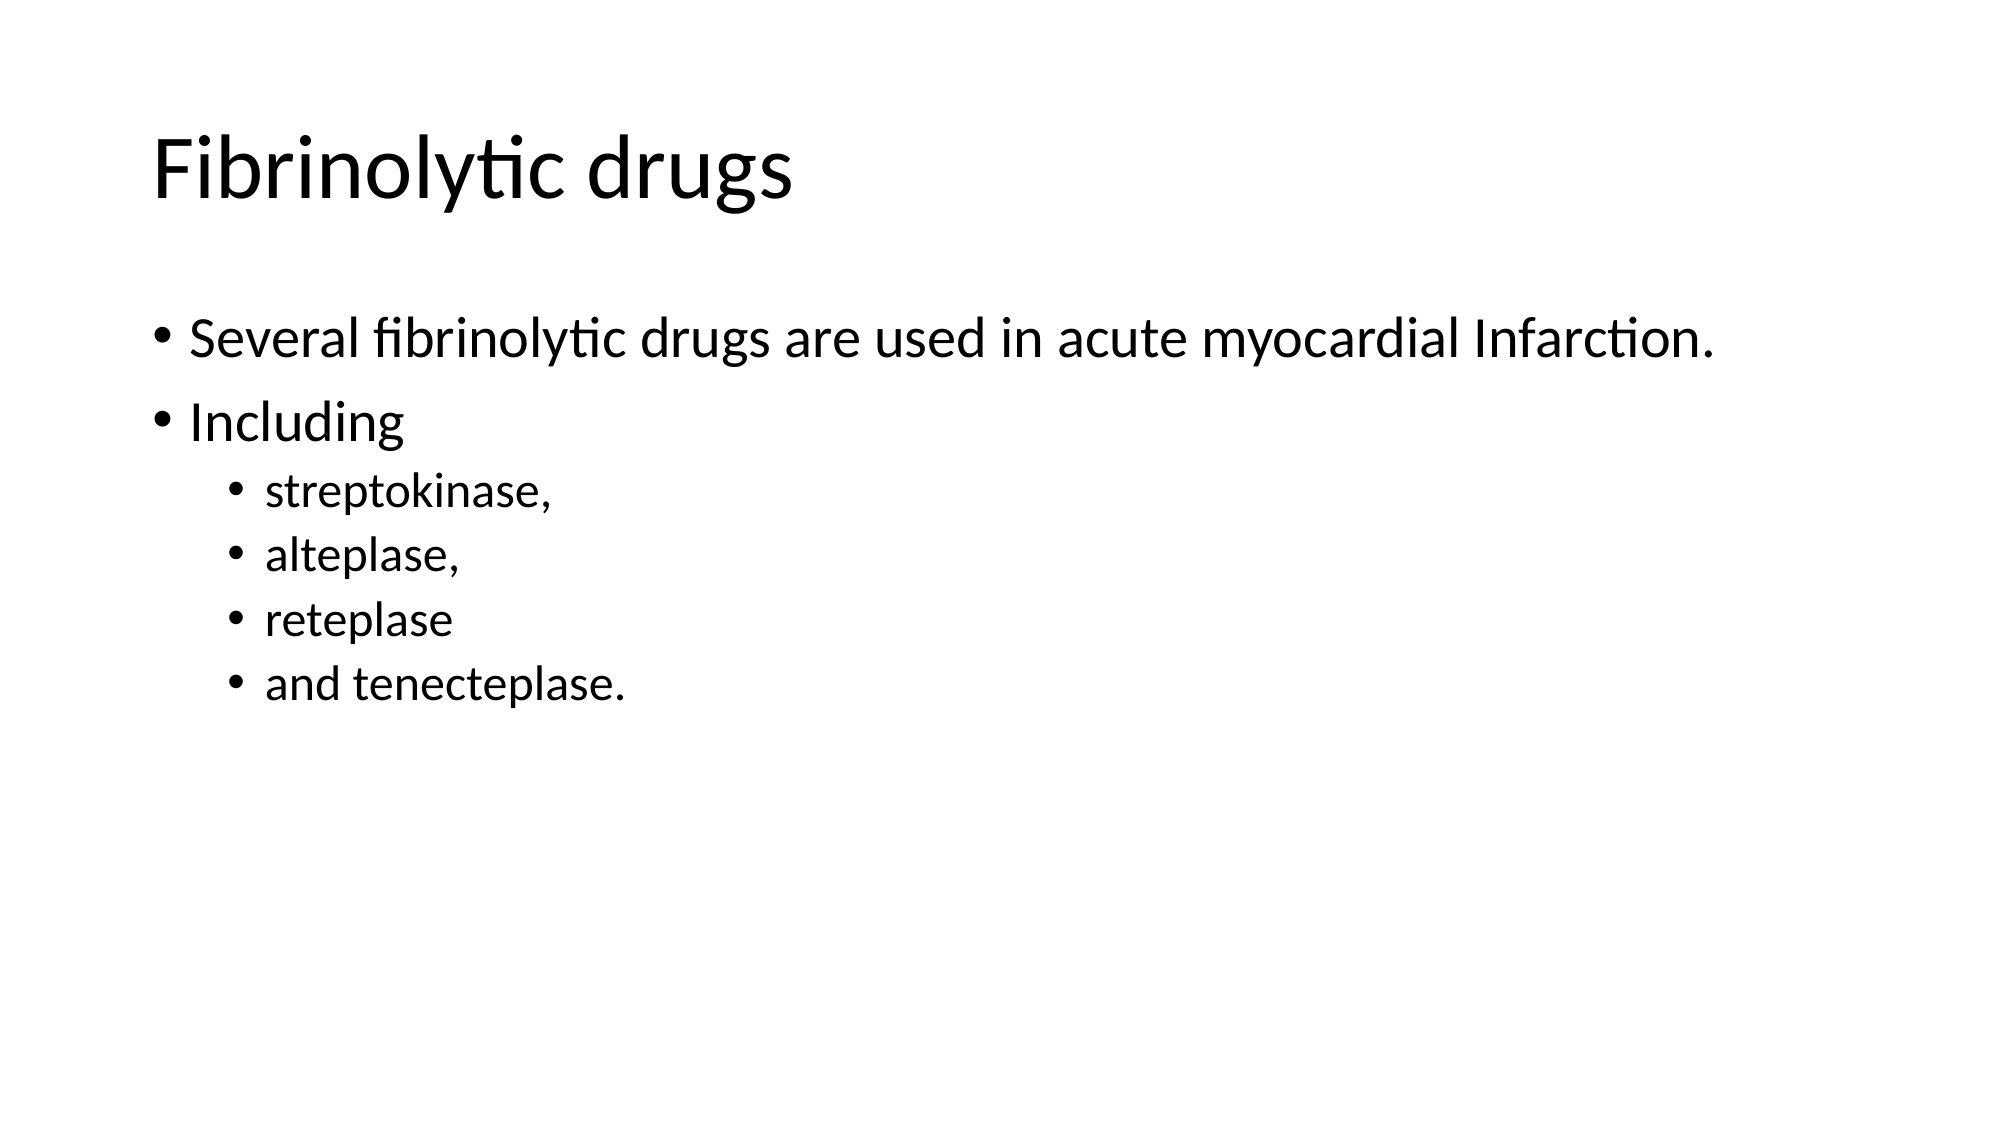

# Fibrinolytic drugs
Several fibrinolytic drugs are used in acute myocardial Infarction.
Including
streptokinase,
alteplase,
reteplase
and tenecteplase.